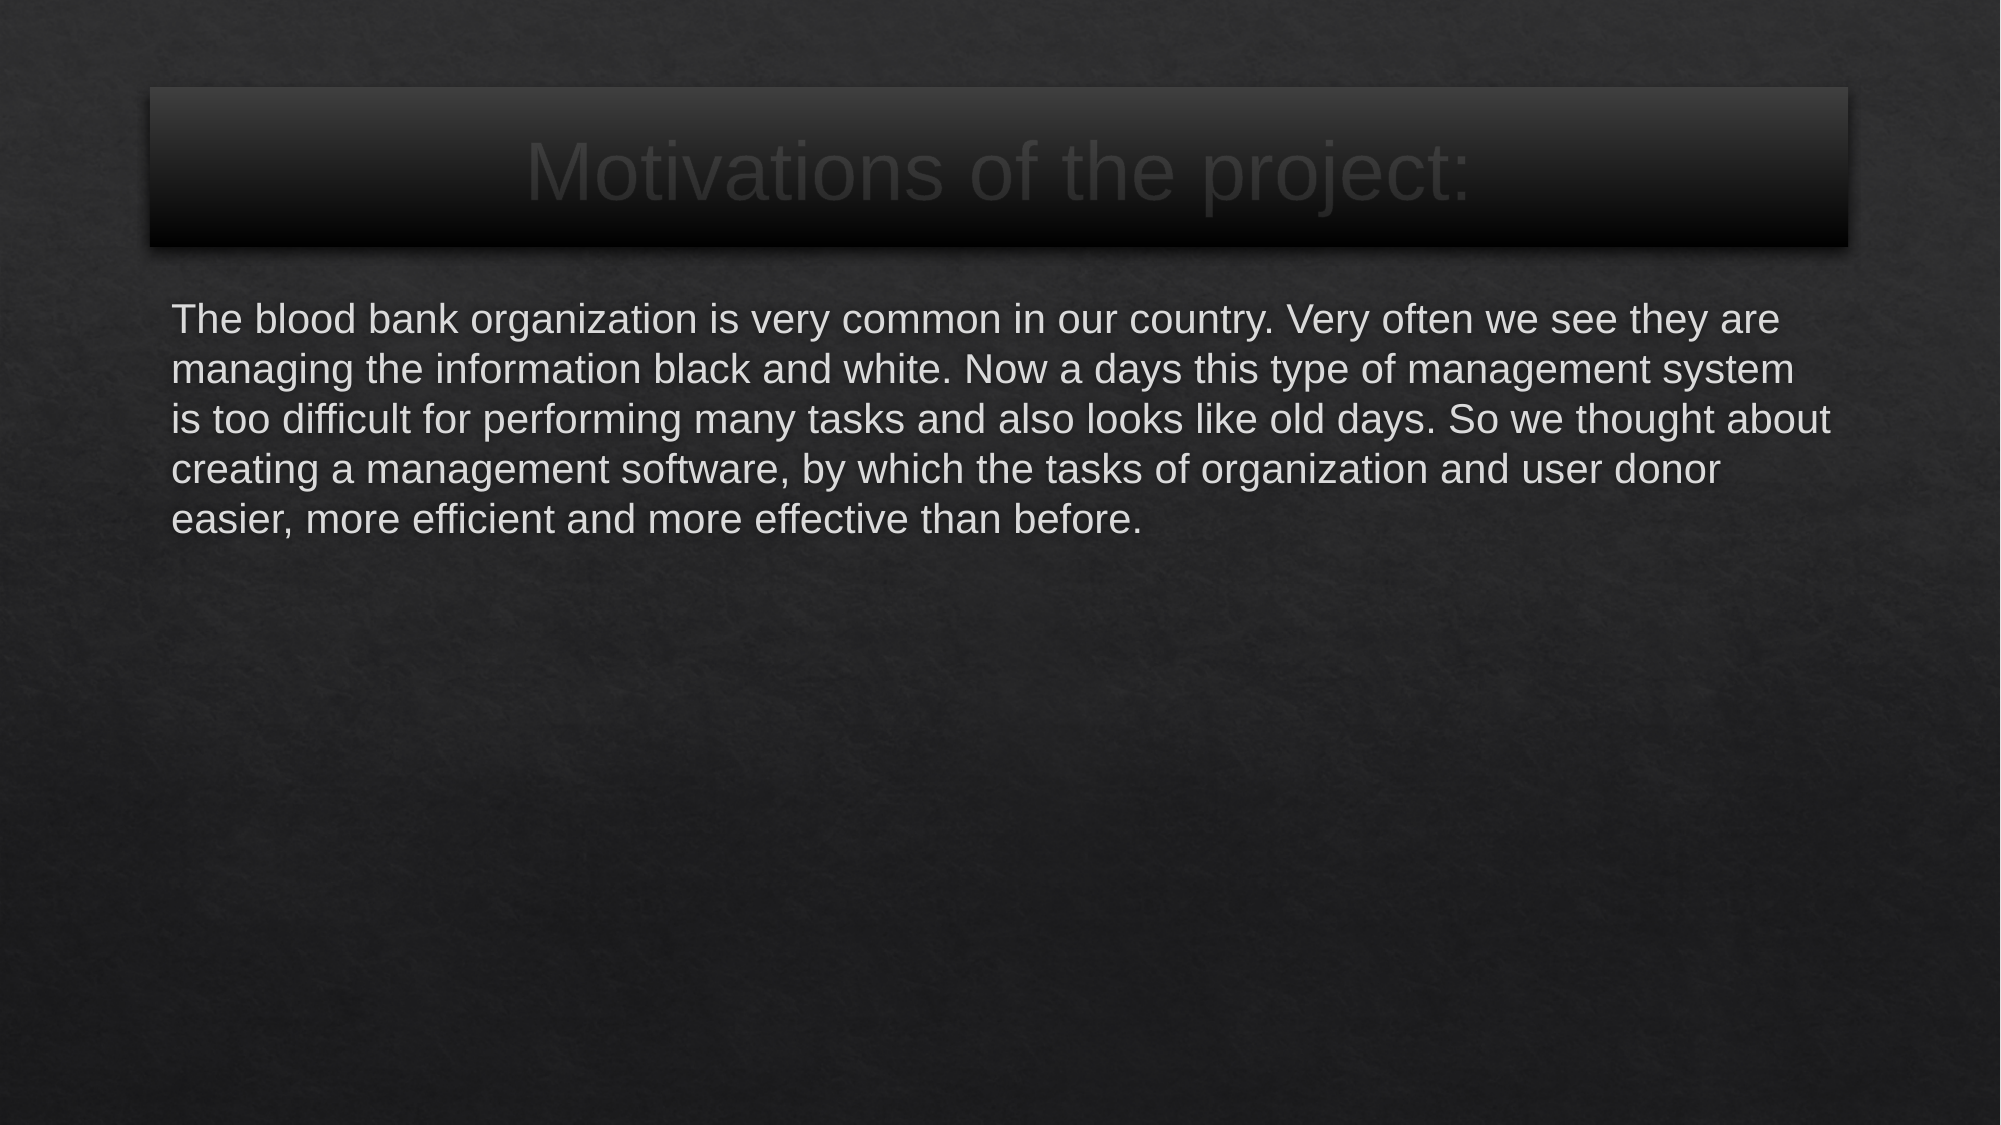

# Motivations of the project:
The blood bank organization is very common in our country. Very often we see they are managing the information black and white. Now a days this type of management system is too difficult for performing many tasks and also looks like old days. So we thought about creating a management software, by which the tasks of organization and user donor easier, more efficient and more effective than before.